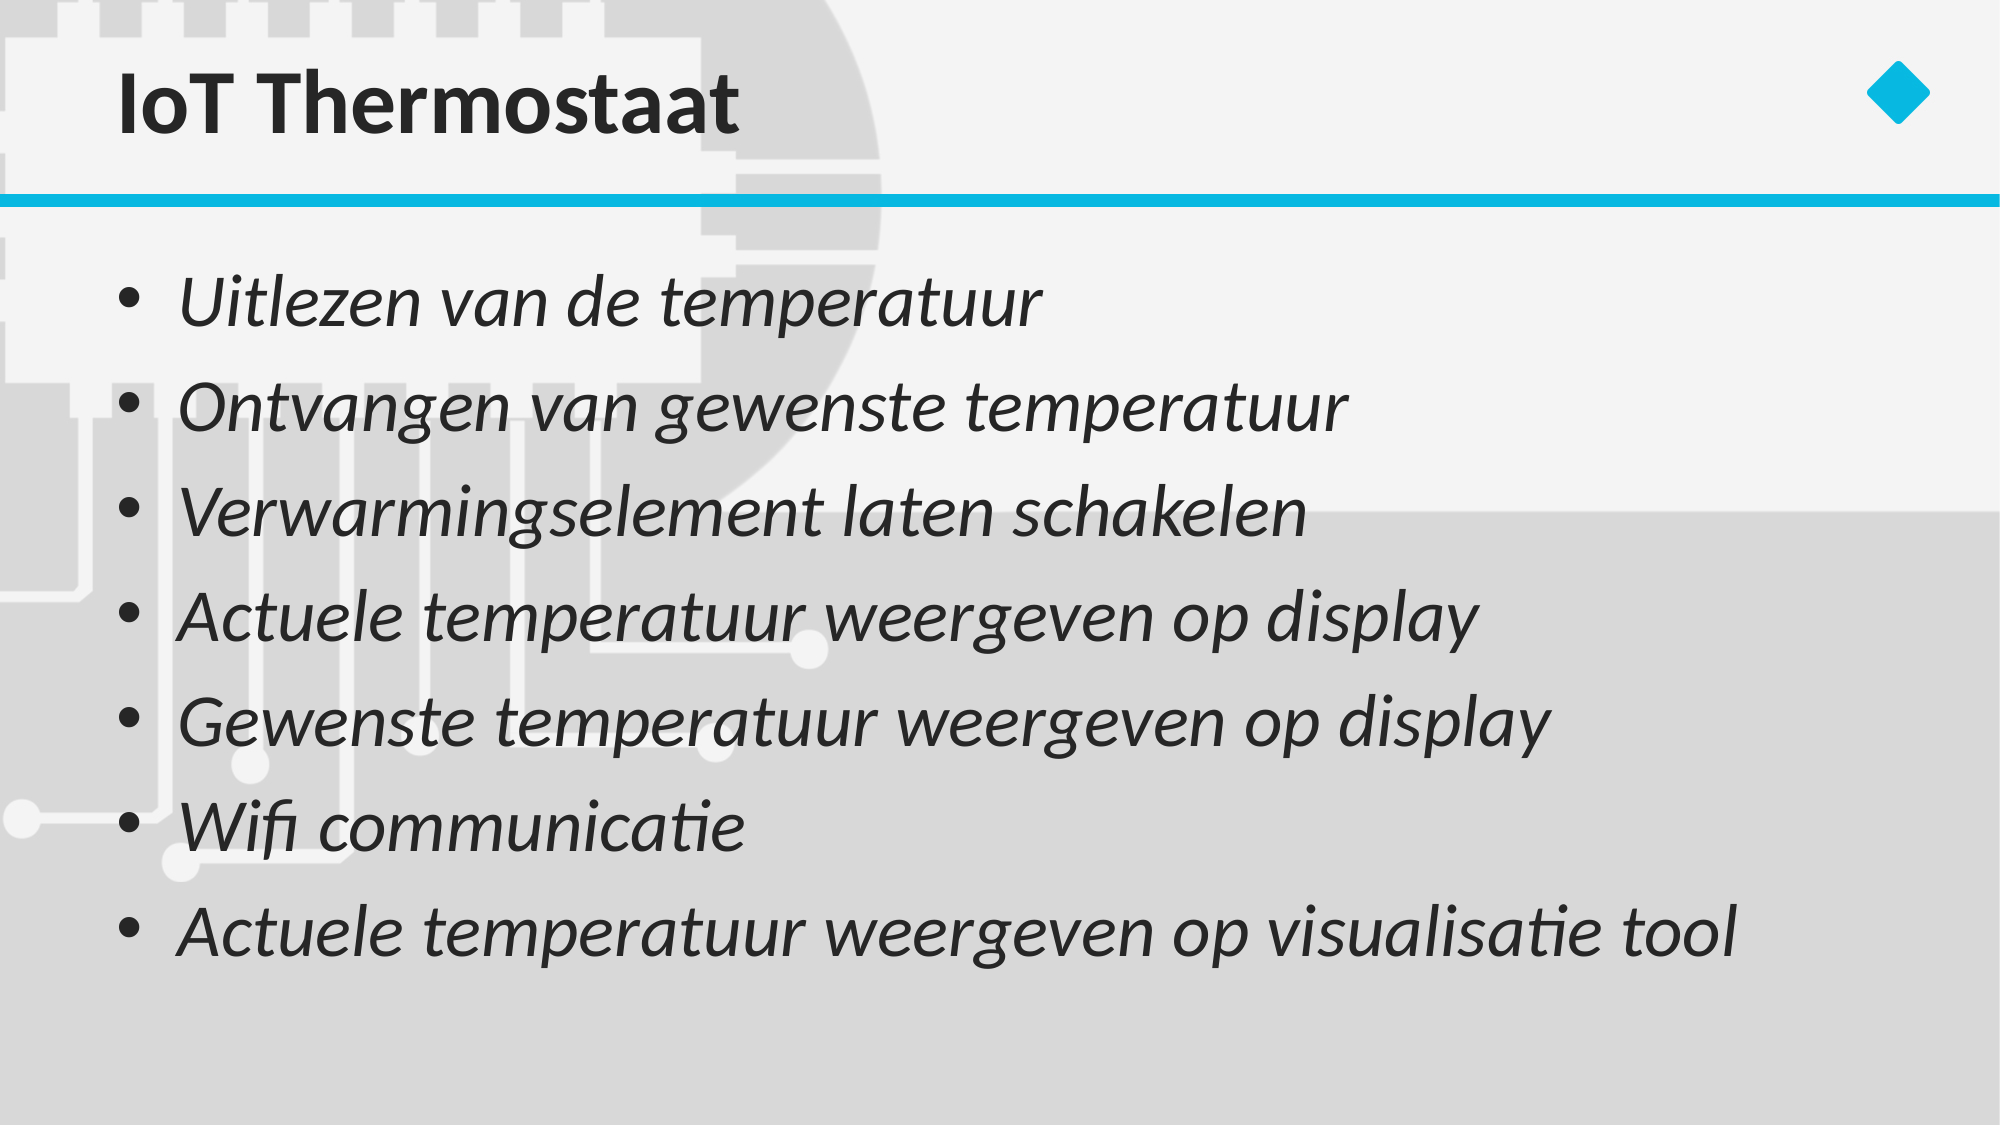

# IoT Thermostaat
Uitlezen van de temperatuur
Ontvangen van gewenste temperatuur
Verwarmingselement laten schakelen
Actuele temperatuur weergeven op display
Gewenste temperatuur weergeven op display
Wifi communicatie
Actuele temperatuur weergeven op visualisatie tool